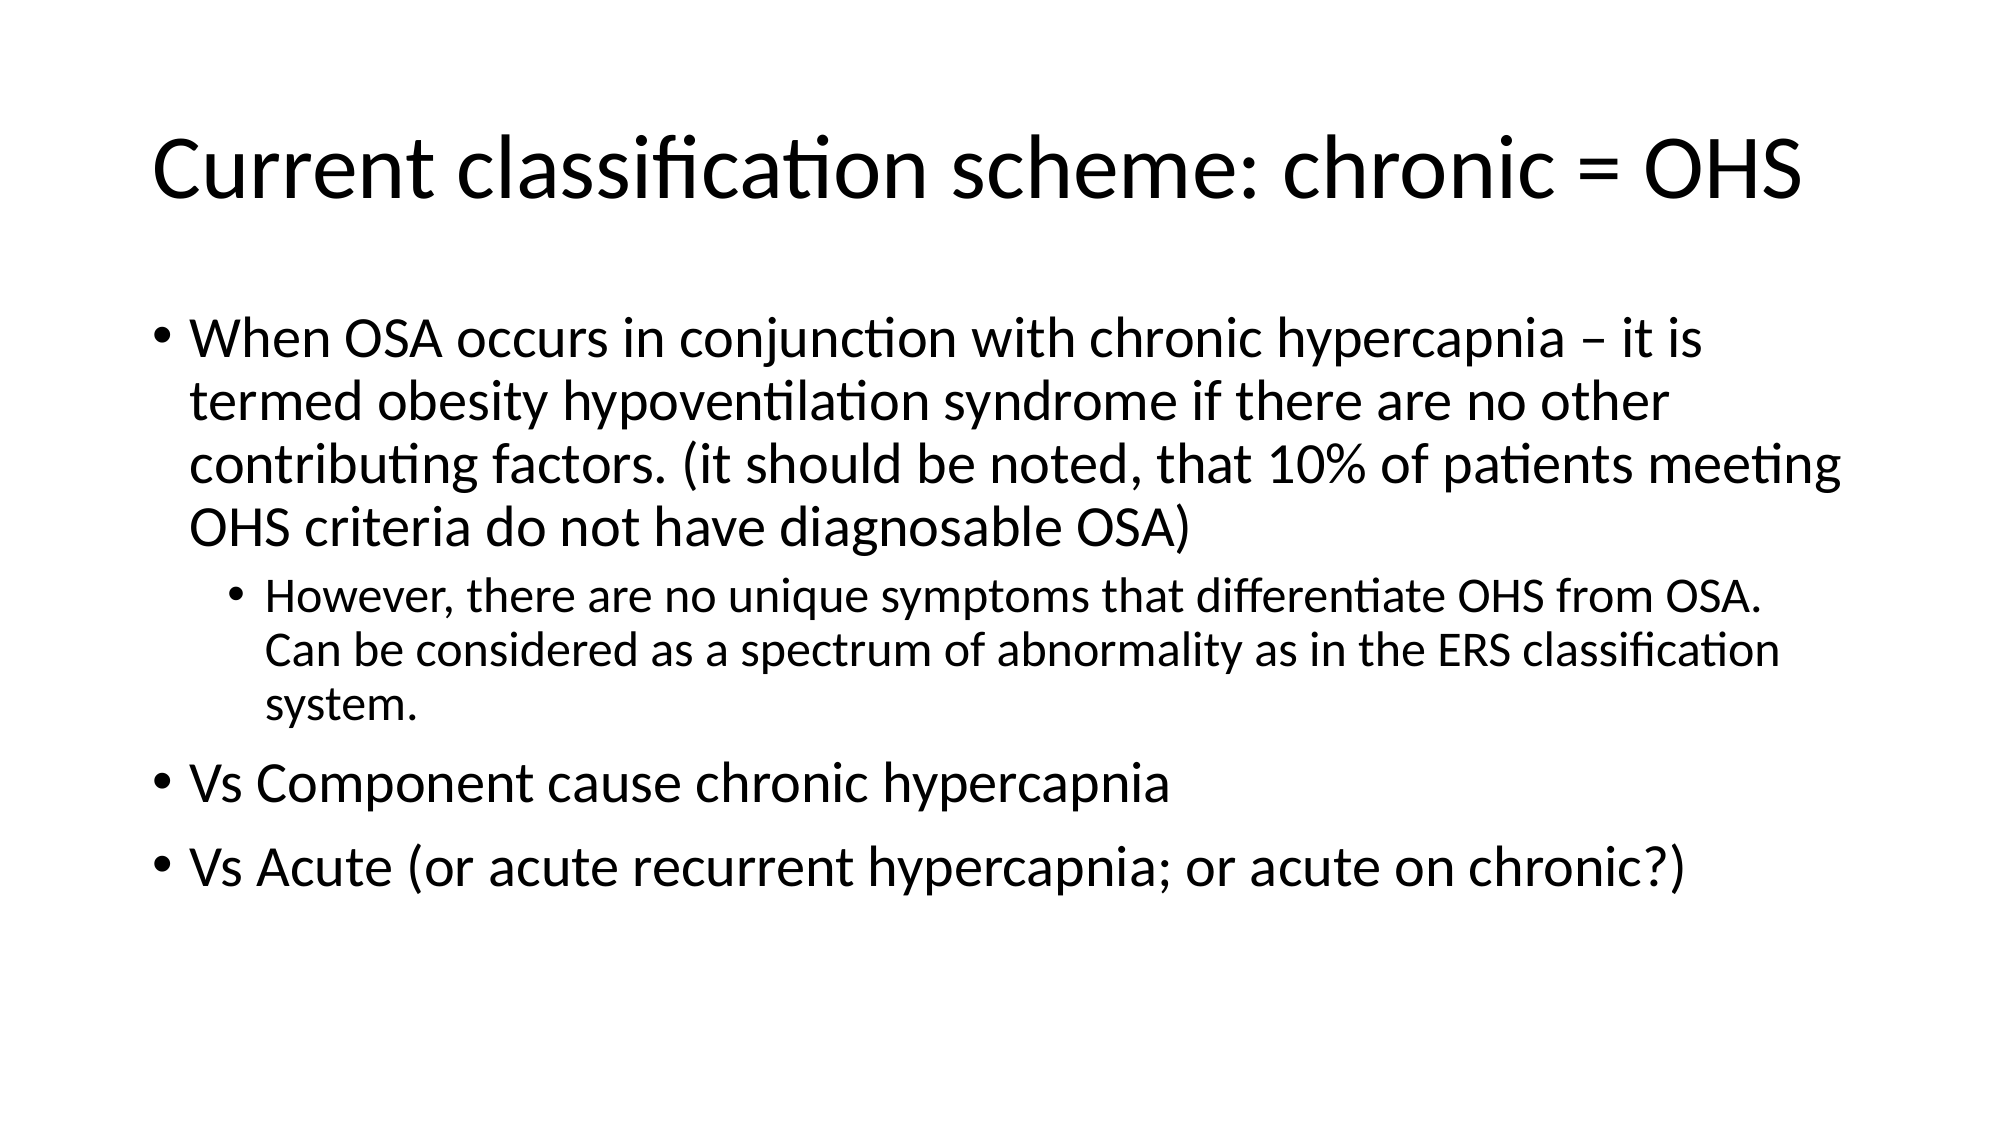

# Current classification scheme: chronic = OHS
When OSA occurs in conjunction with chronic hypercapnia – it is termed obesity hypoventilation syndrome if there are no other contributing factors. (it should be noted, that 10% of patients meeting OHS criteria do not have diagnosable OSA)
However, there are no unique symptoms that differentiate OHS from OSA. Can be considered as a spectrum of abnormality as in the ERS classification system.
Vs Component cause chronic hypercapnia
Vs Acute (or acute recurrent hypercapnia; or acute on chronic?)